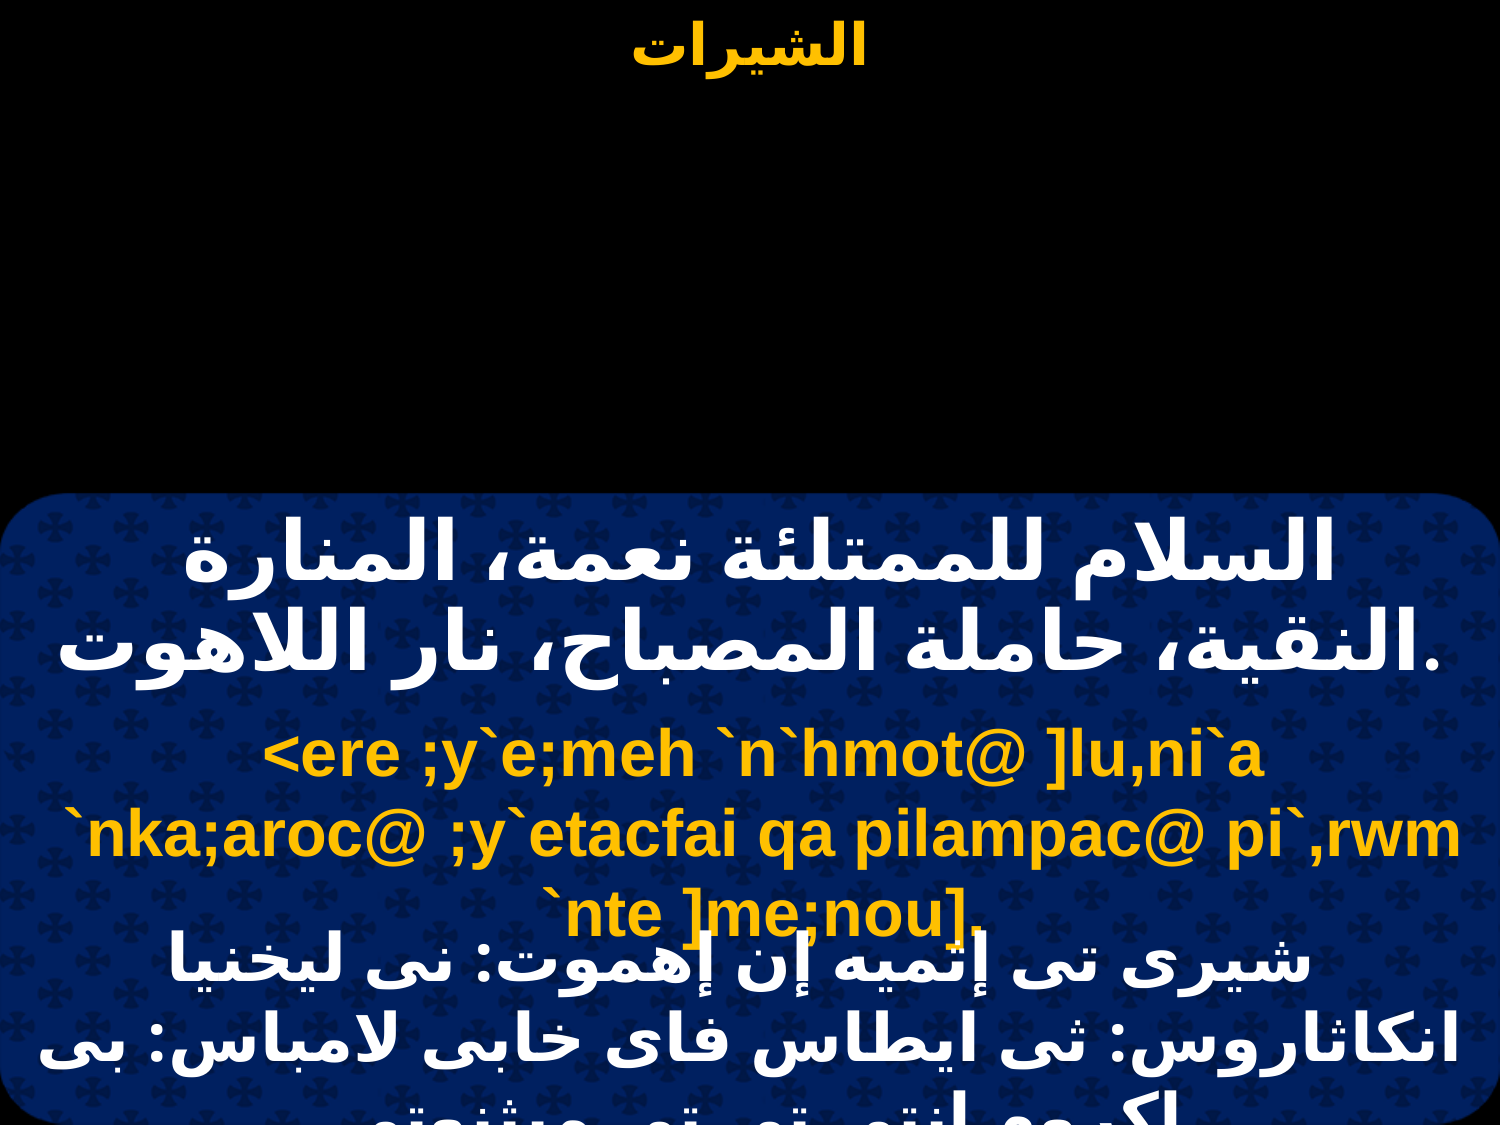

السلام للممتلئة نعمة، المنارة النقية، حاملة المصباح، نار اللاهوت.

<ere ;y`e;meh `n`hmot@ ]lu,ni`a `nka;aroc@ ;y`etacfai qa pilampac@ pi`,rwm `nte ]me;nou].

 شيرى تى إثميه إن إهموت: نى ليخنيا انكاثاروس: ثى ايطاس فاى خابى لامباس: بى اكروم انتى تى تى ميثنوتى.